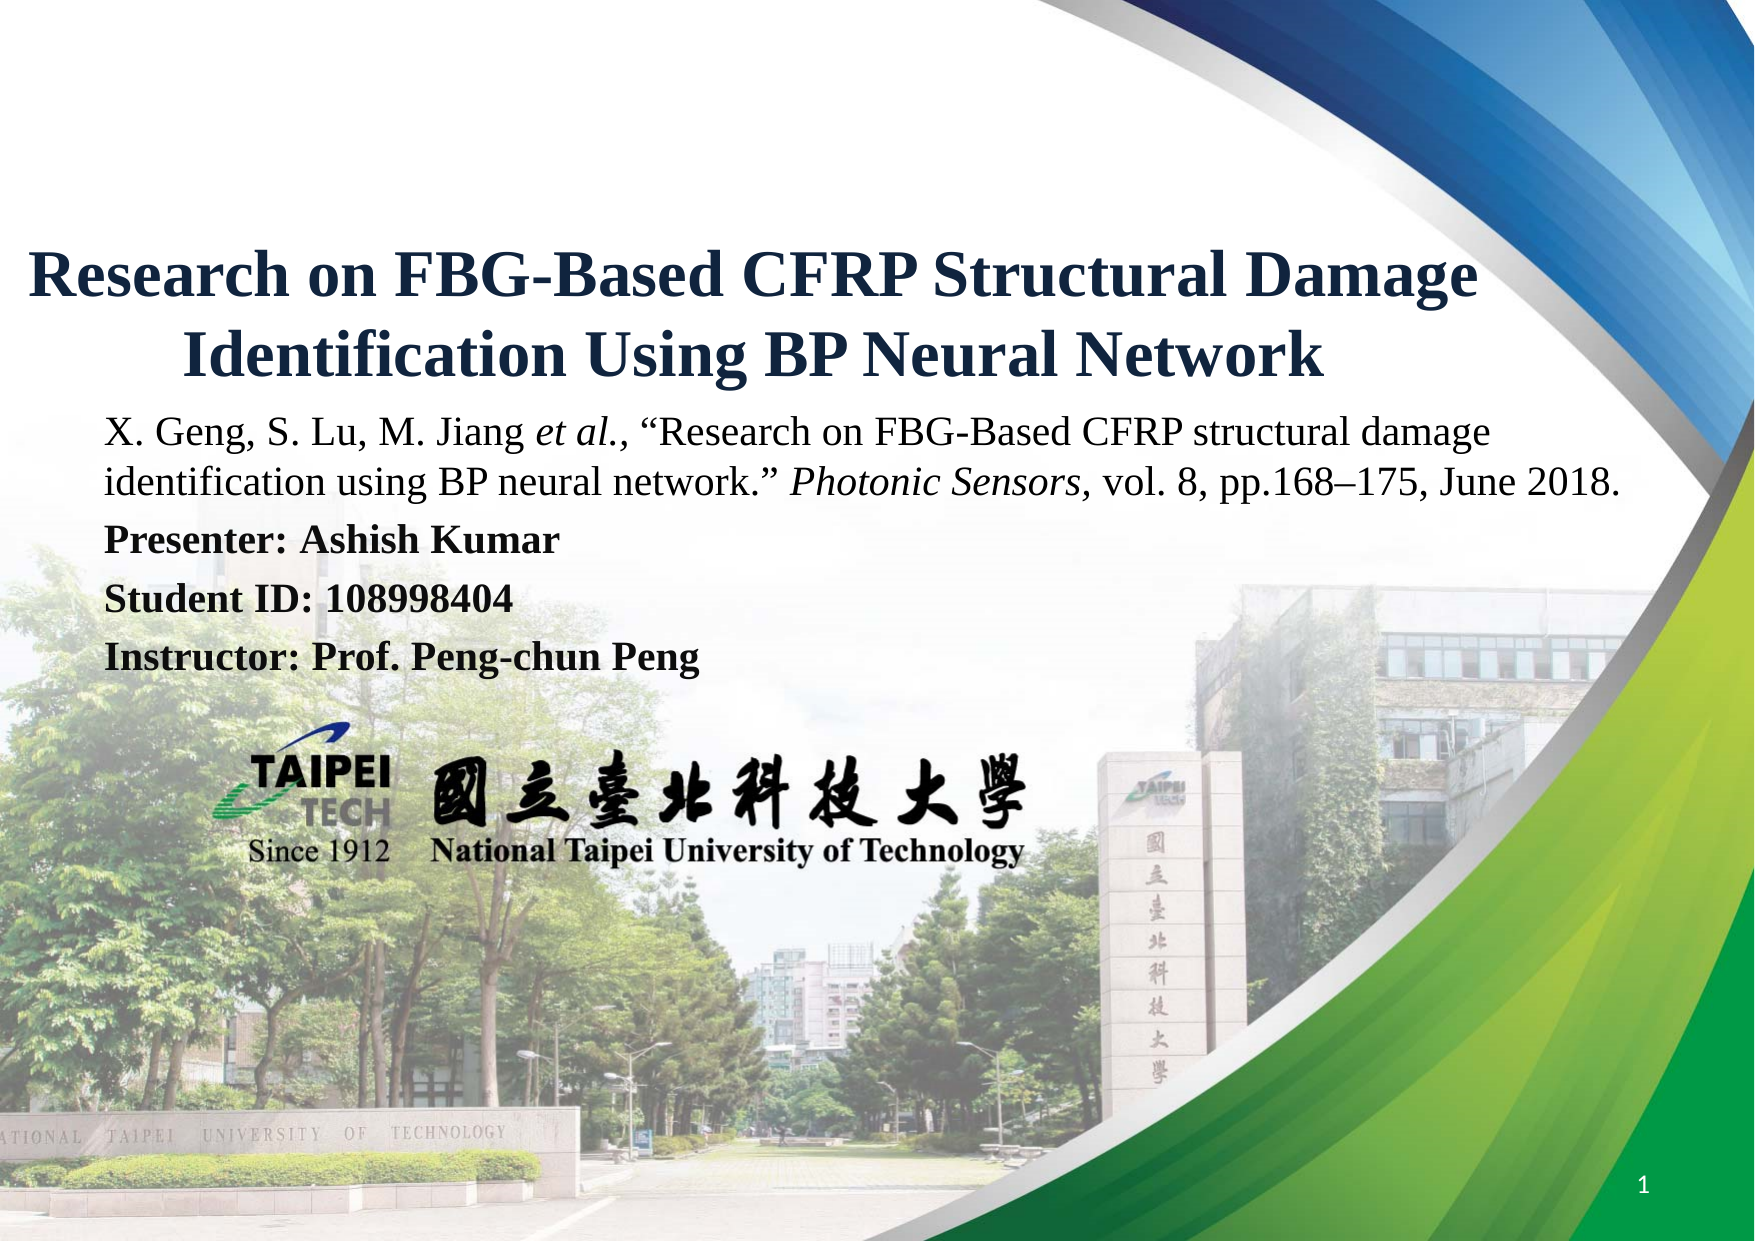

# Research on FBG-Based CFRP Structural Damage Identification Using BP Neural Network
X. Geng, S. Lu, M. Jiang et al., “Research on FBG-Based CFRP structural damage identification using BP neural network.” Photonic Sensors, vol. 8, pp.168–175, June 2018.
Presenter: Ashish Kumar
Student ID: 108998404
Instructor: Prof. Peng-chun Peng

1